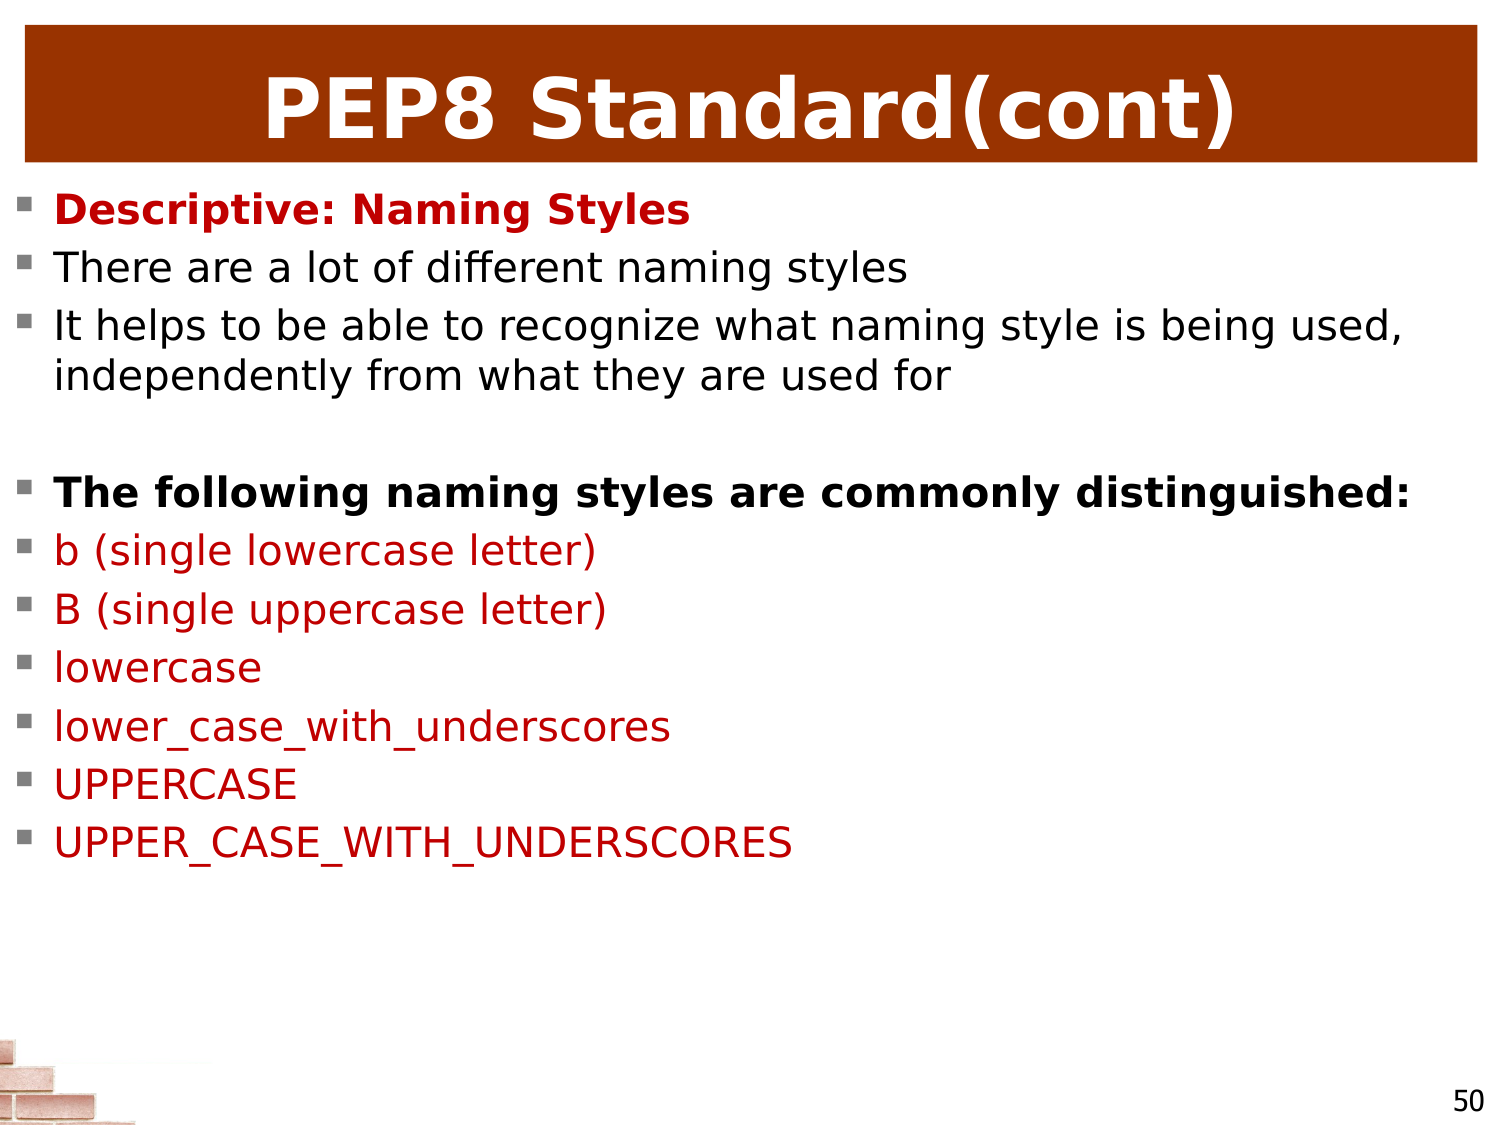

# PEP8 Standard(cont)
Descriptive: Naming Styles
There are a lot of different naming styles
It helps to be able to recognize what naming style is being used, independently from what they are used for

The following naming styles are commonly distinguished:
b (single lowercase letter)
B (single uppercase letter)
lowercase
lower_case_with_underscores
UPPERCASE
UPPER_CASE_WITH_UNDERSCORES

50